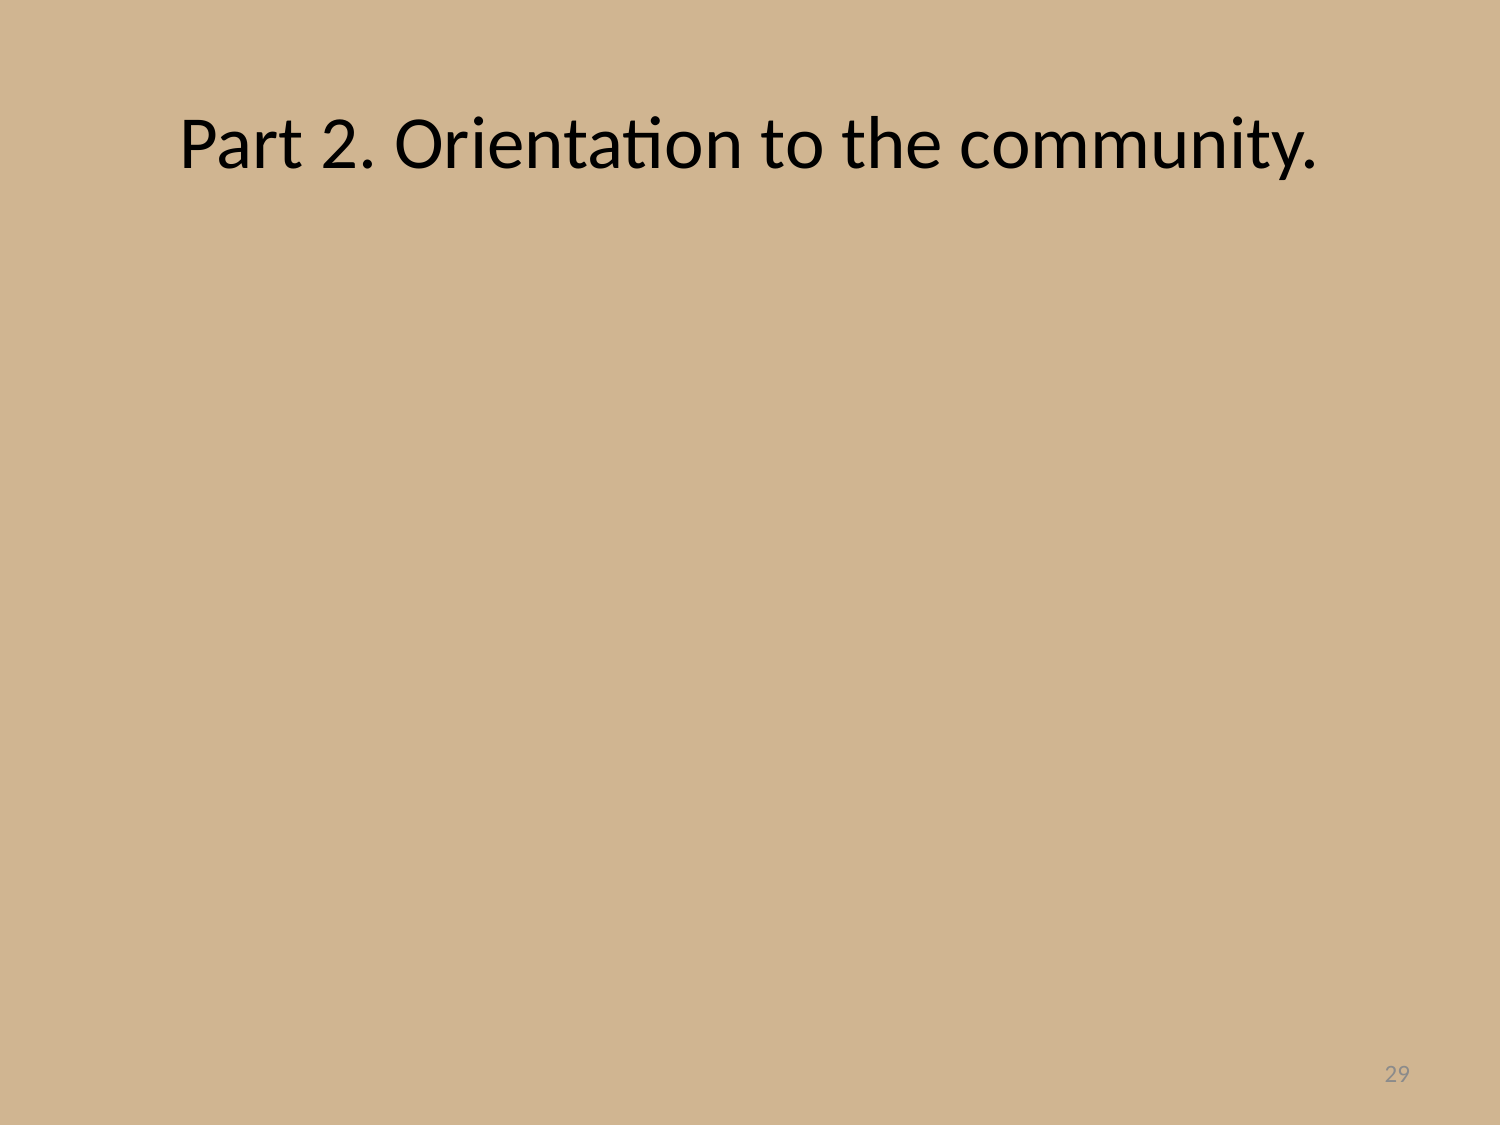

# Part 2. Orientation to the community.
29